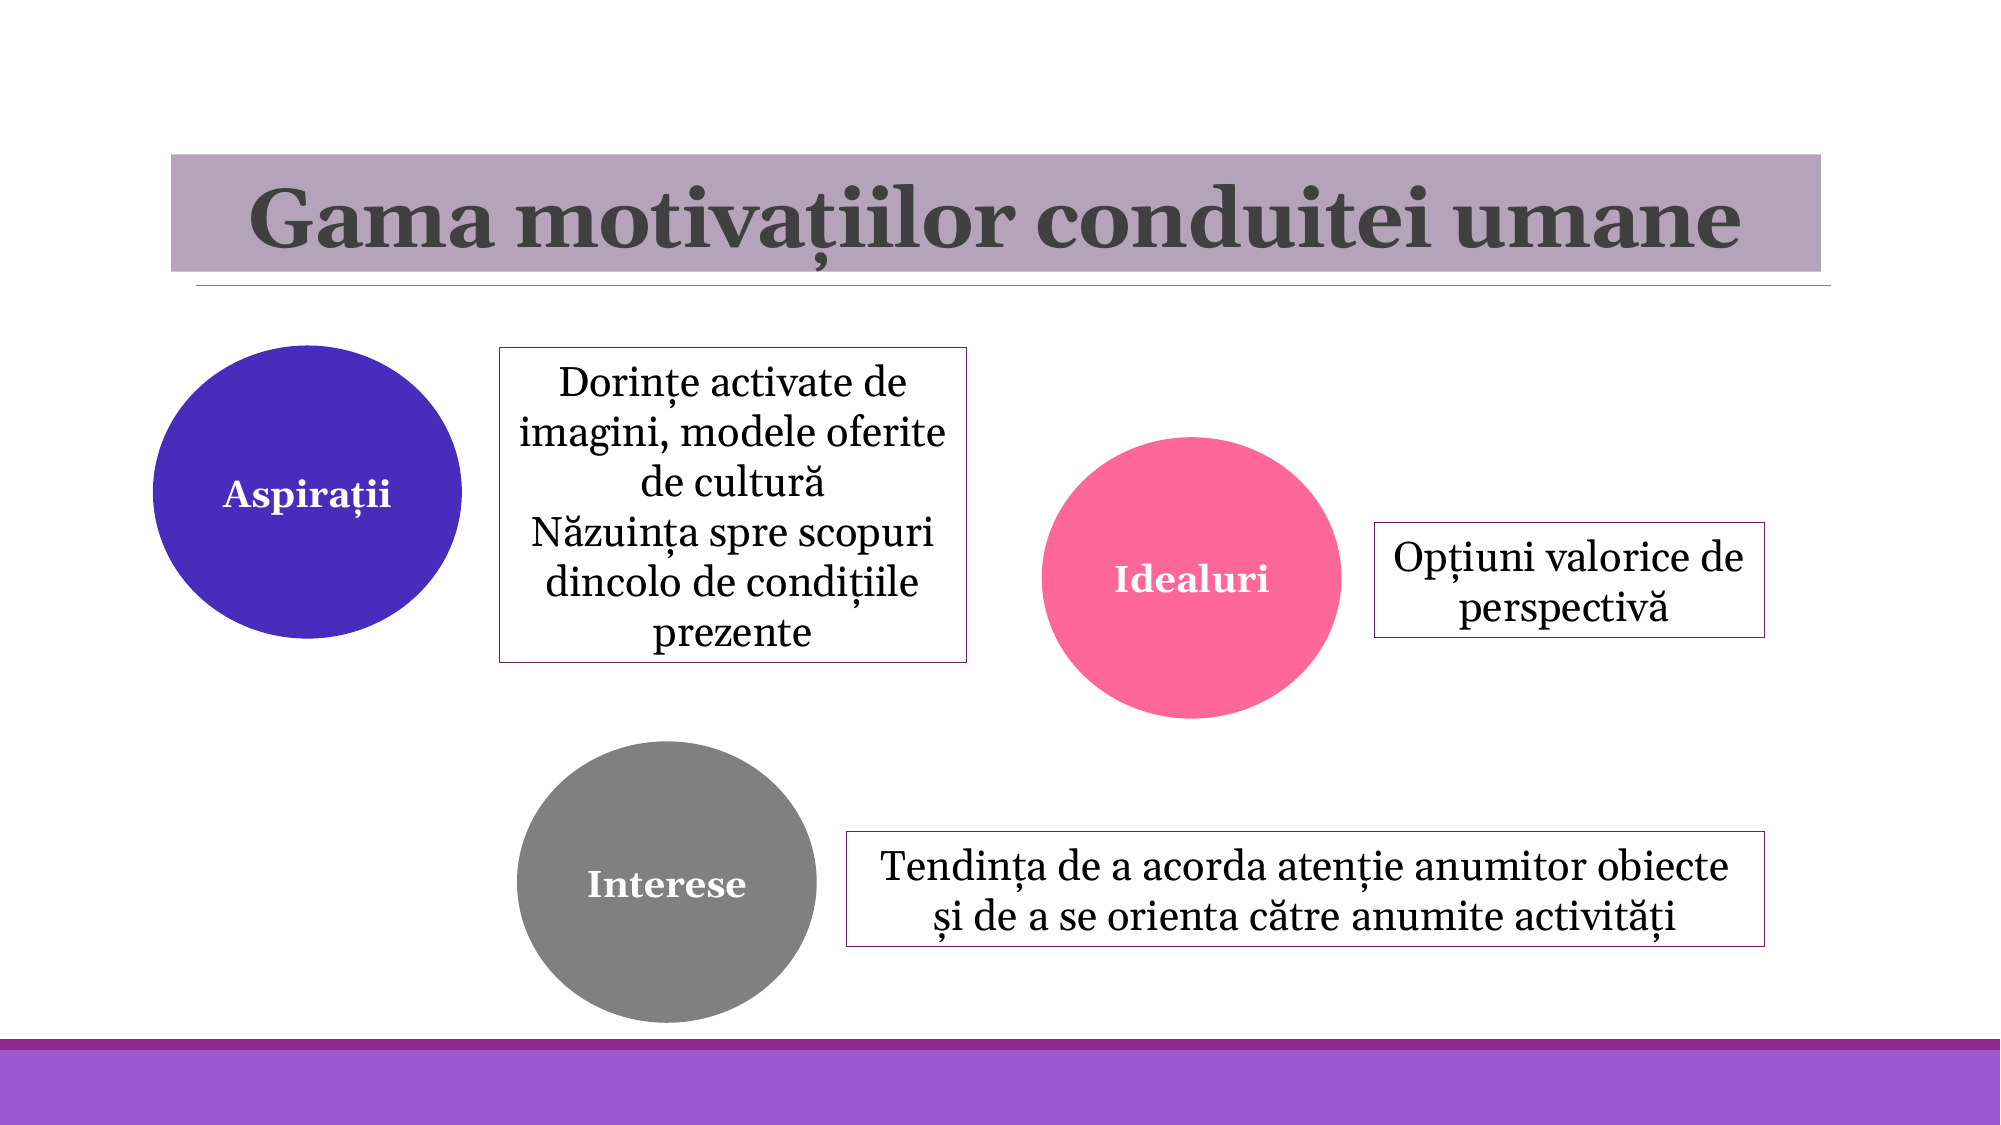

# Gama motivațiilor conduitei umane
Aspirații
Dorințe activate de imagini, modele oferite de cultură
Năzuința spre scopuri dincolo de condițiile prezente
Idealuri
Opțiuni valorice de perspectivă
Interese
Tendința de a acorda atenție anumitor obiecte și de a se orienta către anumite activități